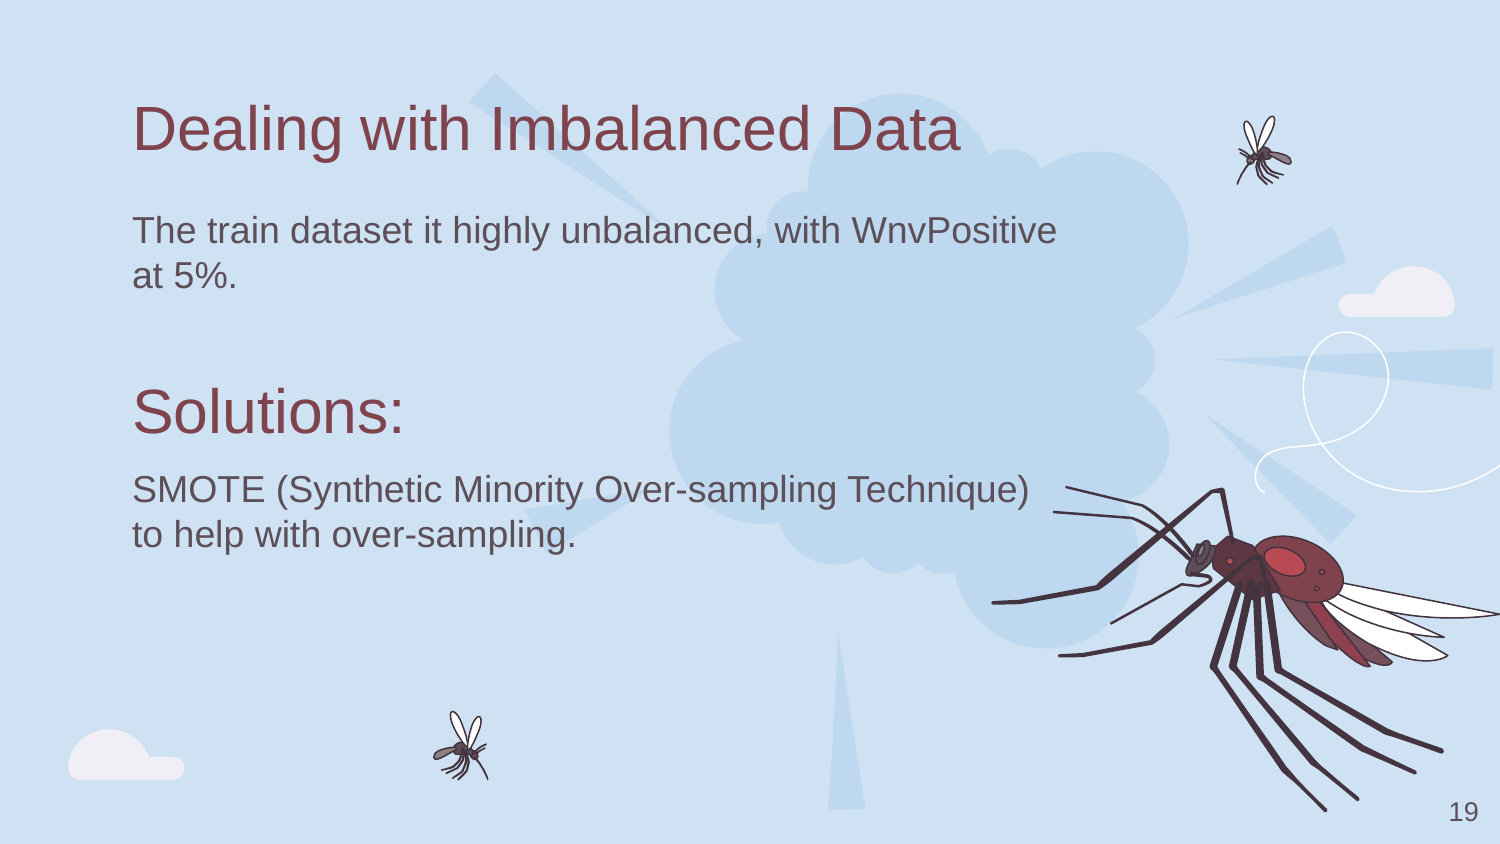

# Dealing with Imbalanced Data

The train dataset it highly unbalanced, with WnvPositive at 5%.
Solutions:
SMOTE (Synthetic Minority Over-sampling Technique) to help with over-sampling.

19